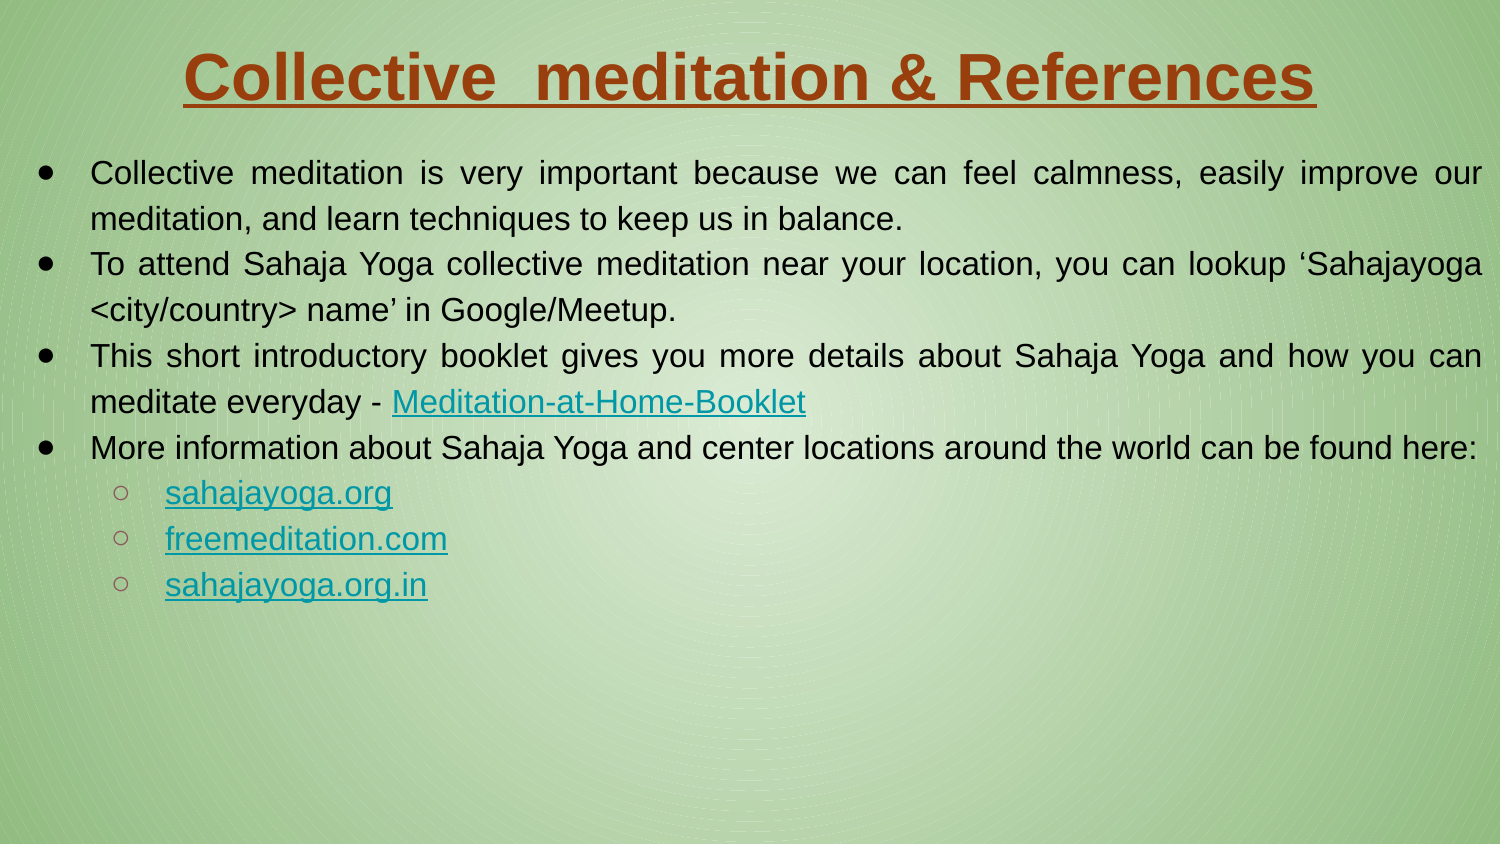

# Collective  meditation & References
Collective meditation is very important because we can feel calmness, easily improve our meditation, and learn techniques to keep us in balance.
To attend Sahaja Yoga collective meditation near your location, you can lookup ‘Sahajayoga <city/country> name’ in Google/Meetup.
This short introductory booklet gives you more details about Sahaja Yoga and how you can meditate everyday - Meditation-at-Home-Booklet
More information about Sahaja Yoga and center locations around the world can be found here:
sahajayoga.org
freemeditation.com
sahajayoga.org.in